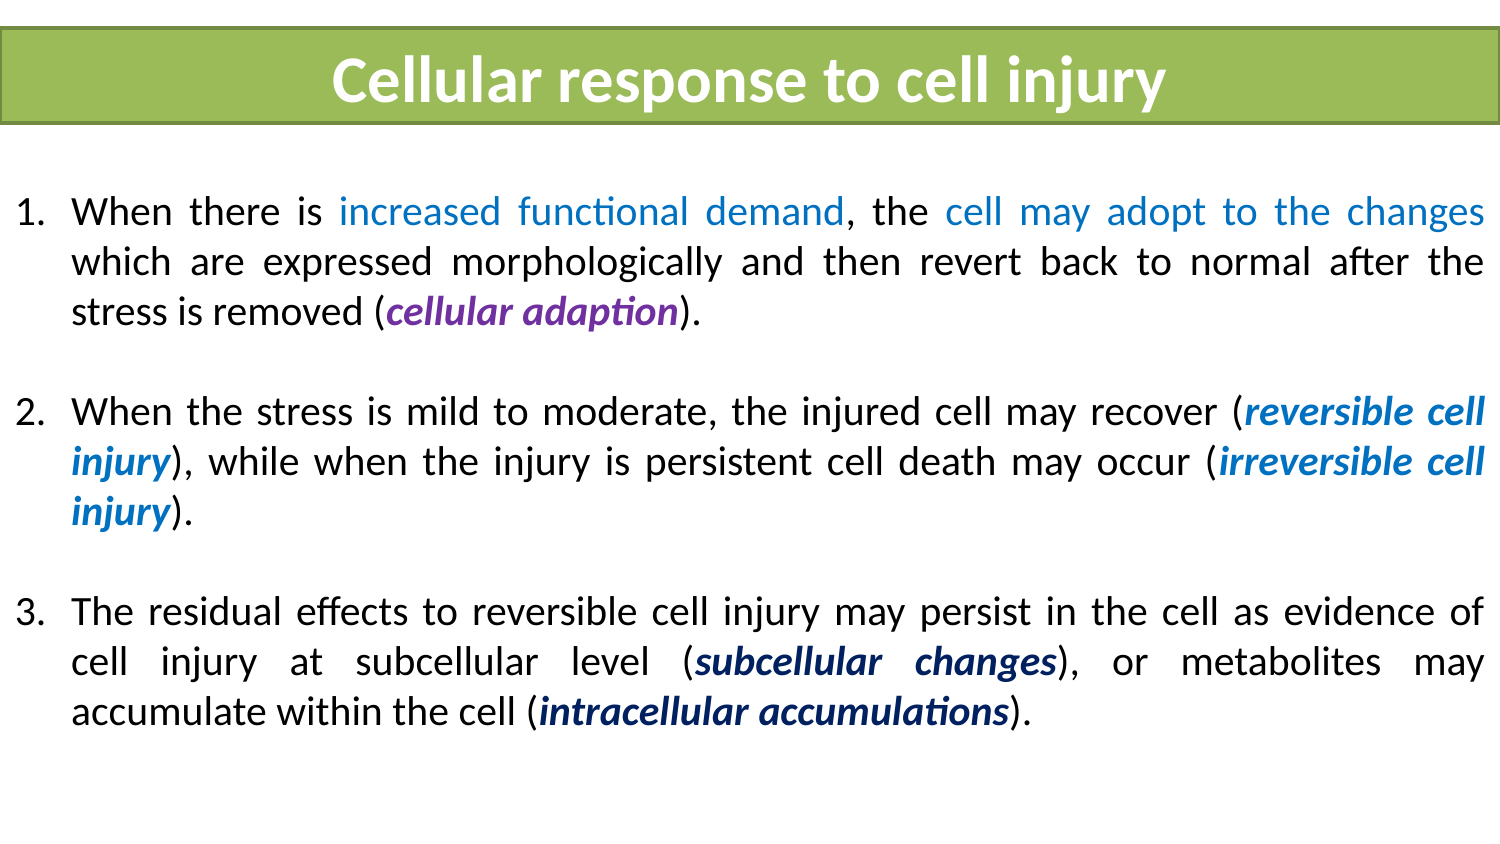

Cellular response to cell injury
When there is increased functional demand, the cell may adopt to the changes which are expressed morphologically and then revert back to normal after the stress is removed (cellular adaption).

When the stress is mild to moderate, the injured cell may recover (reversible cell injury), while when the injury is persistent cell death may occur (irreversible cell injury).

The residual effects to reversible cell injury may persist in the cell as evidence of cell injury at subcellular level (subcellular changes), or metabolites may accumulate within the cell (intracellular accumulations).